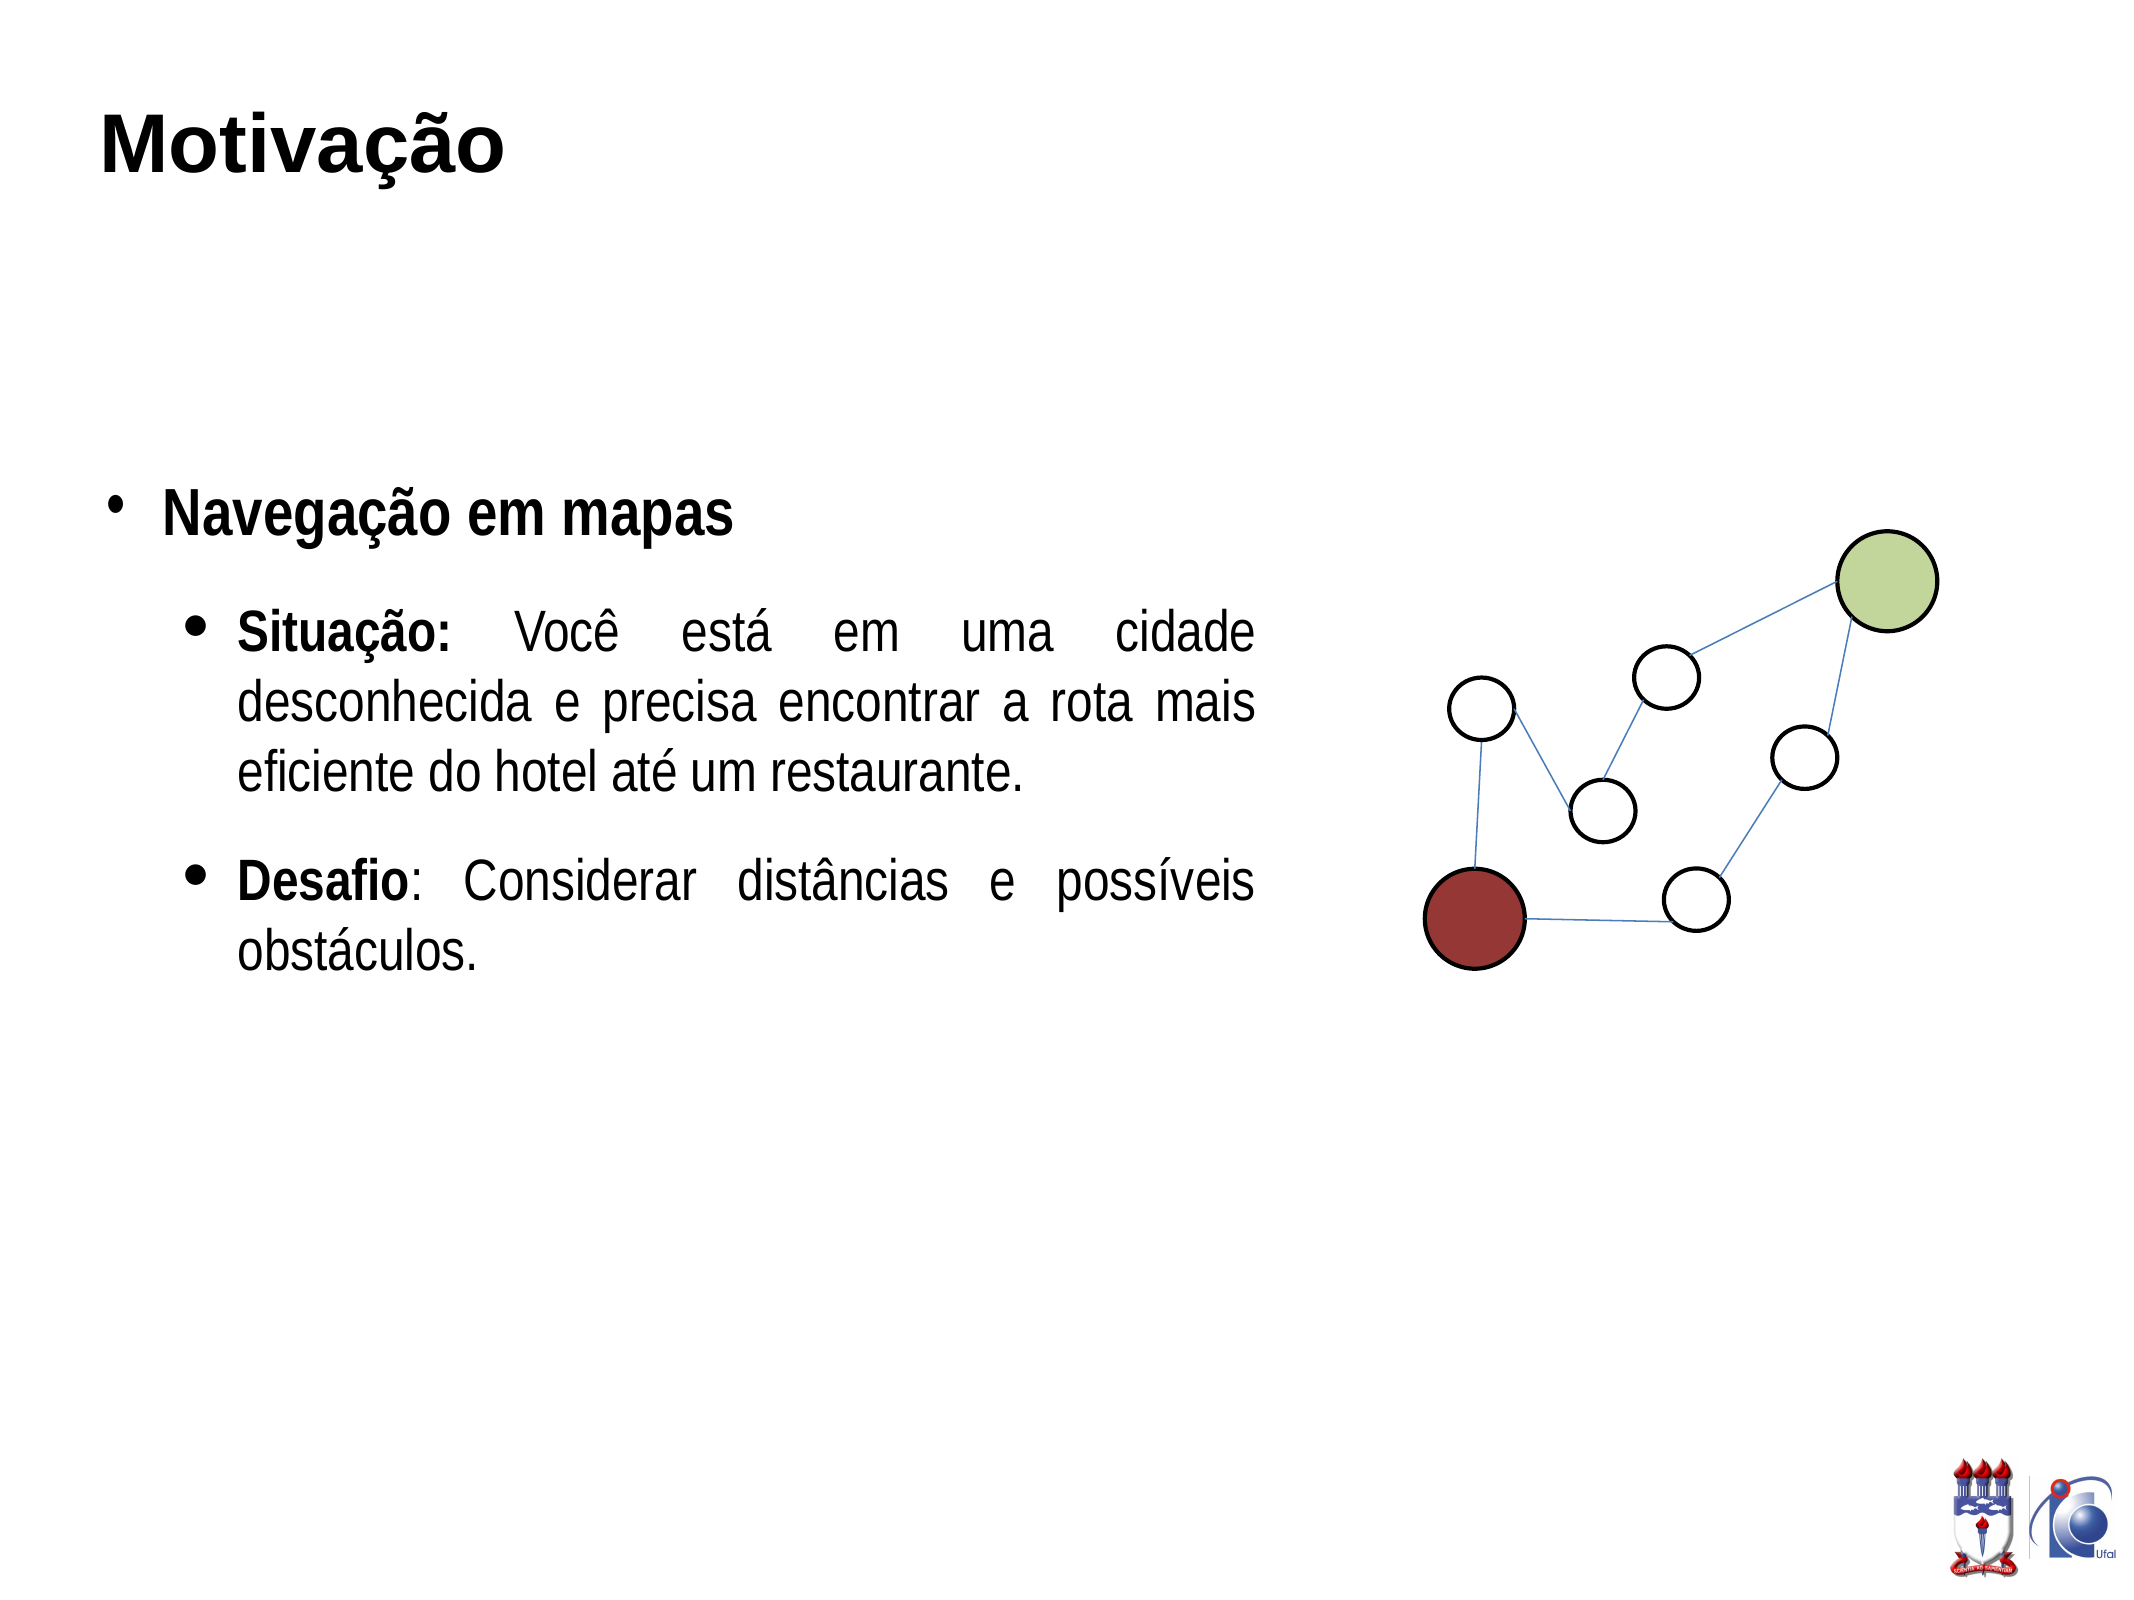

# Motivação
Navegação em mapas

Situação: Você está em uma cidade desconhecida e precisa encontrar a rota mais eficiente do hotel até um restaurante.

Desafio: Considerar distâncias e possíveis obstáculos.